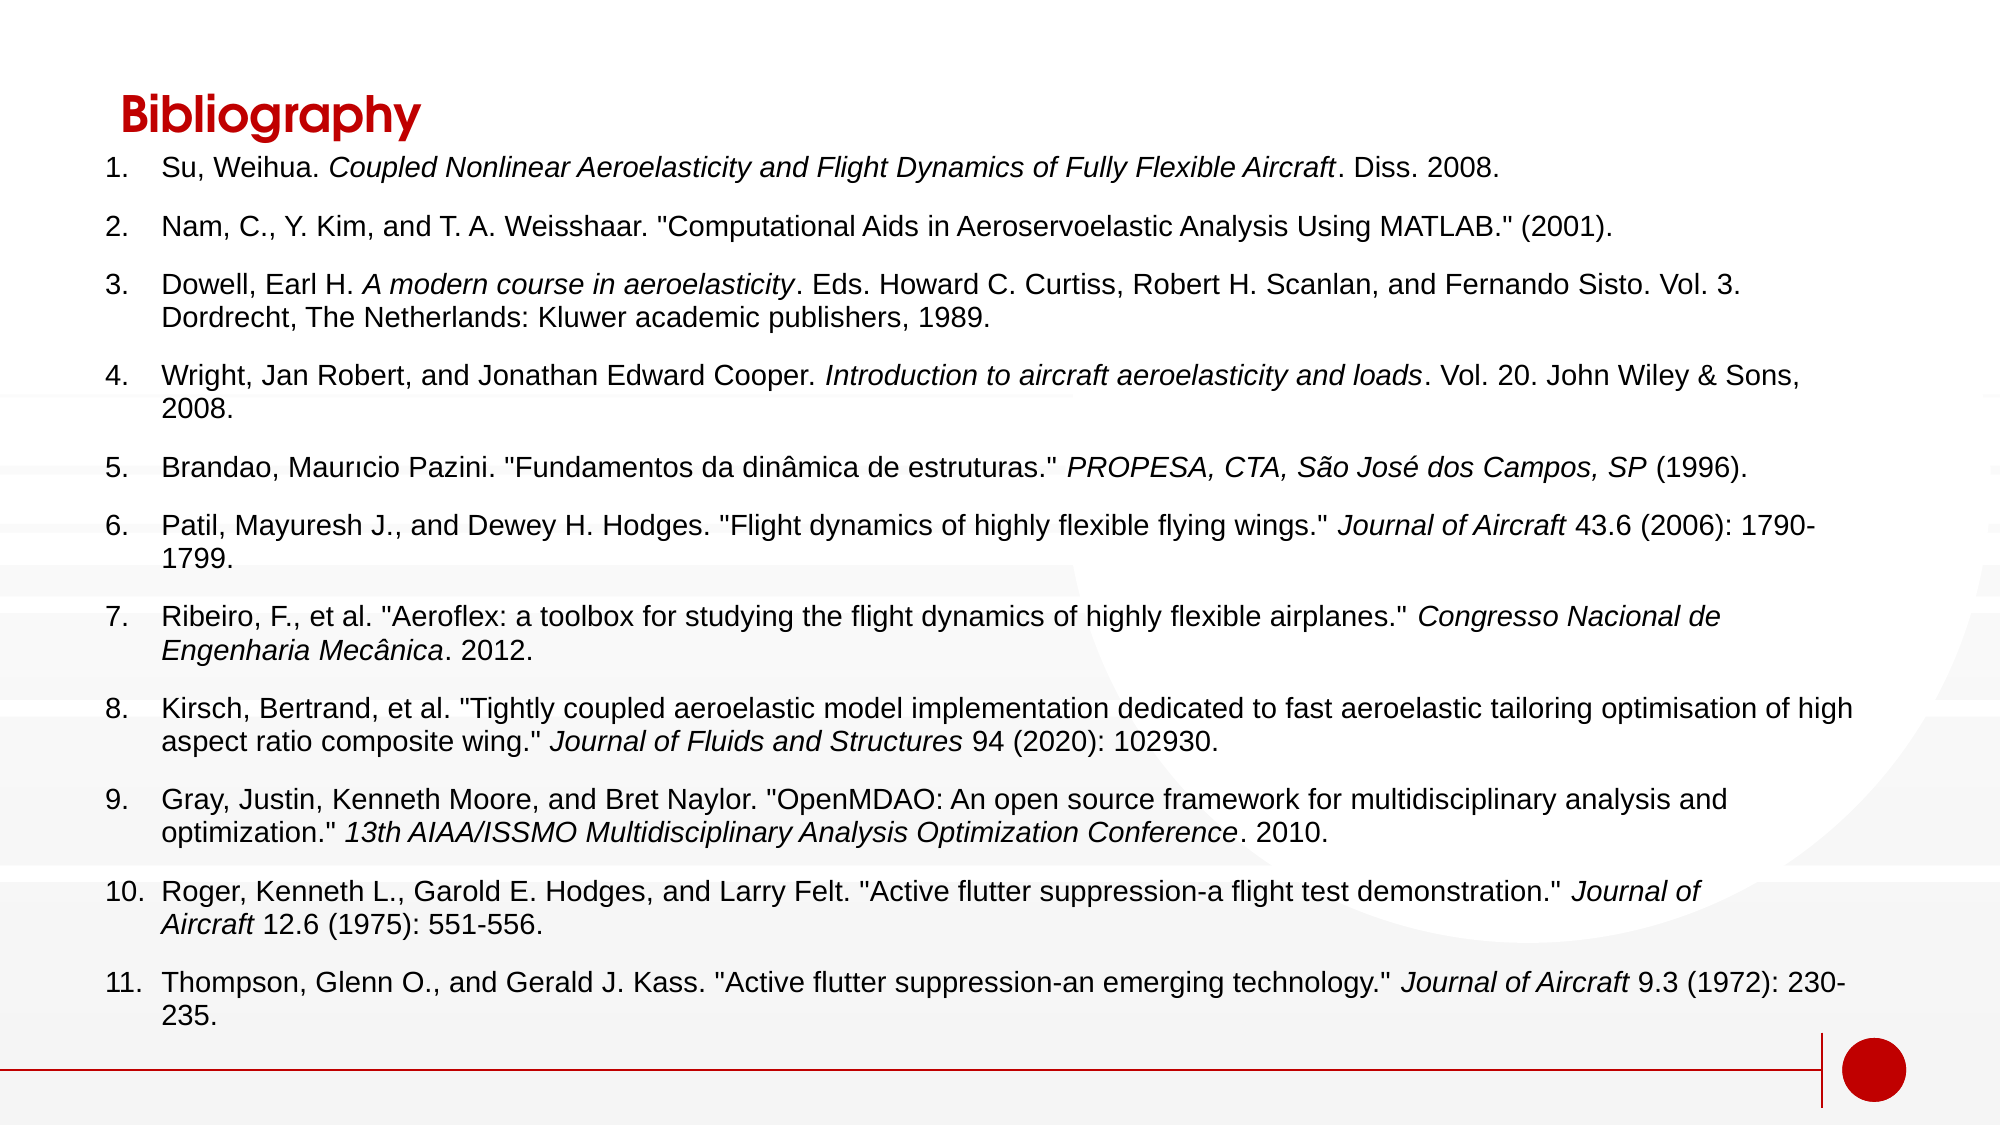

# Bibliography
Su, Weihua. Coupled Nonlinear Aeroelasticity and Flight Dynamics of Fully Flexible Aircraft. Diss. 2008.
Nam, C., Y. Kim, and T. A. Weisshaar. "Computational Aids in Aeroservoelastic Analysis Using MATLAB." (2001).
Dowell, Earl H. A modern course in aeroelasticity. Eds. Howard C. Curtiss, Robert H. Scanlan, and Fernando Sisto. Vol. 3. Dordrecht, The Netherlands: Kluwer academic publishers, 1989.
Wright, Jan Robert, and Jonathan Edward Cooper. Introduction to aircraft aeroelasticity and loads. Vol. 20. John Wiley & Sons, 2008.
Brandao, Maurıcio Pazini. "Fundamentos da dinâmica de estruturas." PROPESA, CTA, São José dos Campos, SP (1996).
Patil, Mayuresh J., and Dewey H. Hodges. "Flight dynamics of highly flexible flying wings." Journal of Aircraft 43.6 (2006): 1790-1799.
Ribeiro, F., et al. "Aeroflex: a toolbox for studying the flight dynamics of highly flexible airplanes." Congresso Nacional de Engenharia Mecânica. 2012.
Kirsch, Bertrand, et al. "Tightly coupled aeroelastic model implementation dedicated to fast aeroelastic tailoring optimisation of high aspect ratio composite wing." Journal of Fluids and Structures 94 (2020): 102930.
Gray, Justin, Kenneth Moore, and Bret Naylor. "OpenMDAO: An open source framework for multidisciplinary analysis and optimization." 13th AIAA/ISSMO Multidisciplinary Analysis Optimization Conference. 2010.
Roger, Kenneth L., Garold E. Hodges, and Larry Felt. "Active flutter suppression-a flight test demonstration." Journal of Aircraft 12.6 (1975): 551-556.
Thompson, Glenn O., and Gerald J. Kass. "Active flutter suppression-an emerging technology." Journal of Aircraft 9.3 (1972): 230-235.